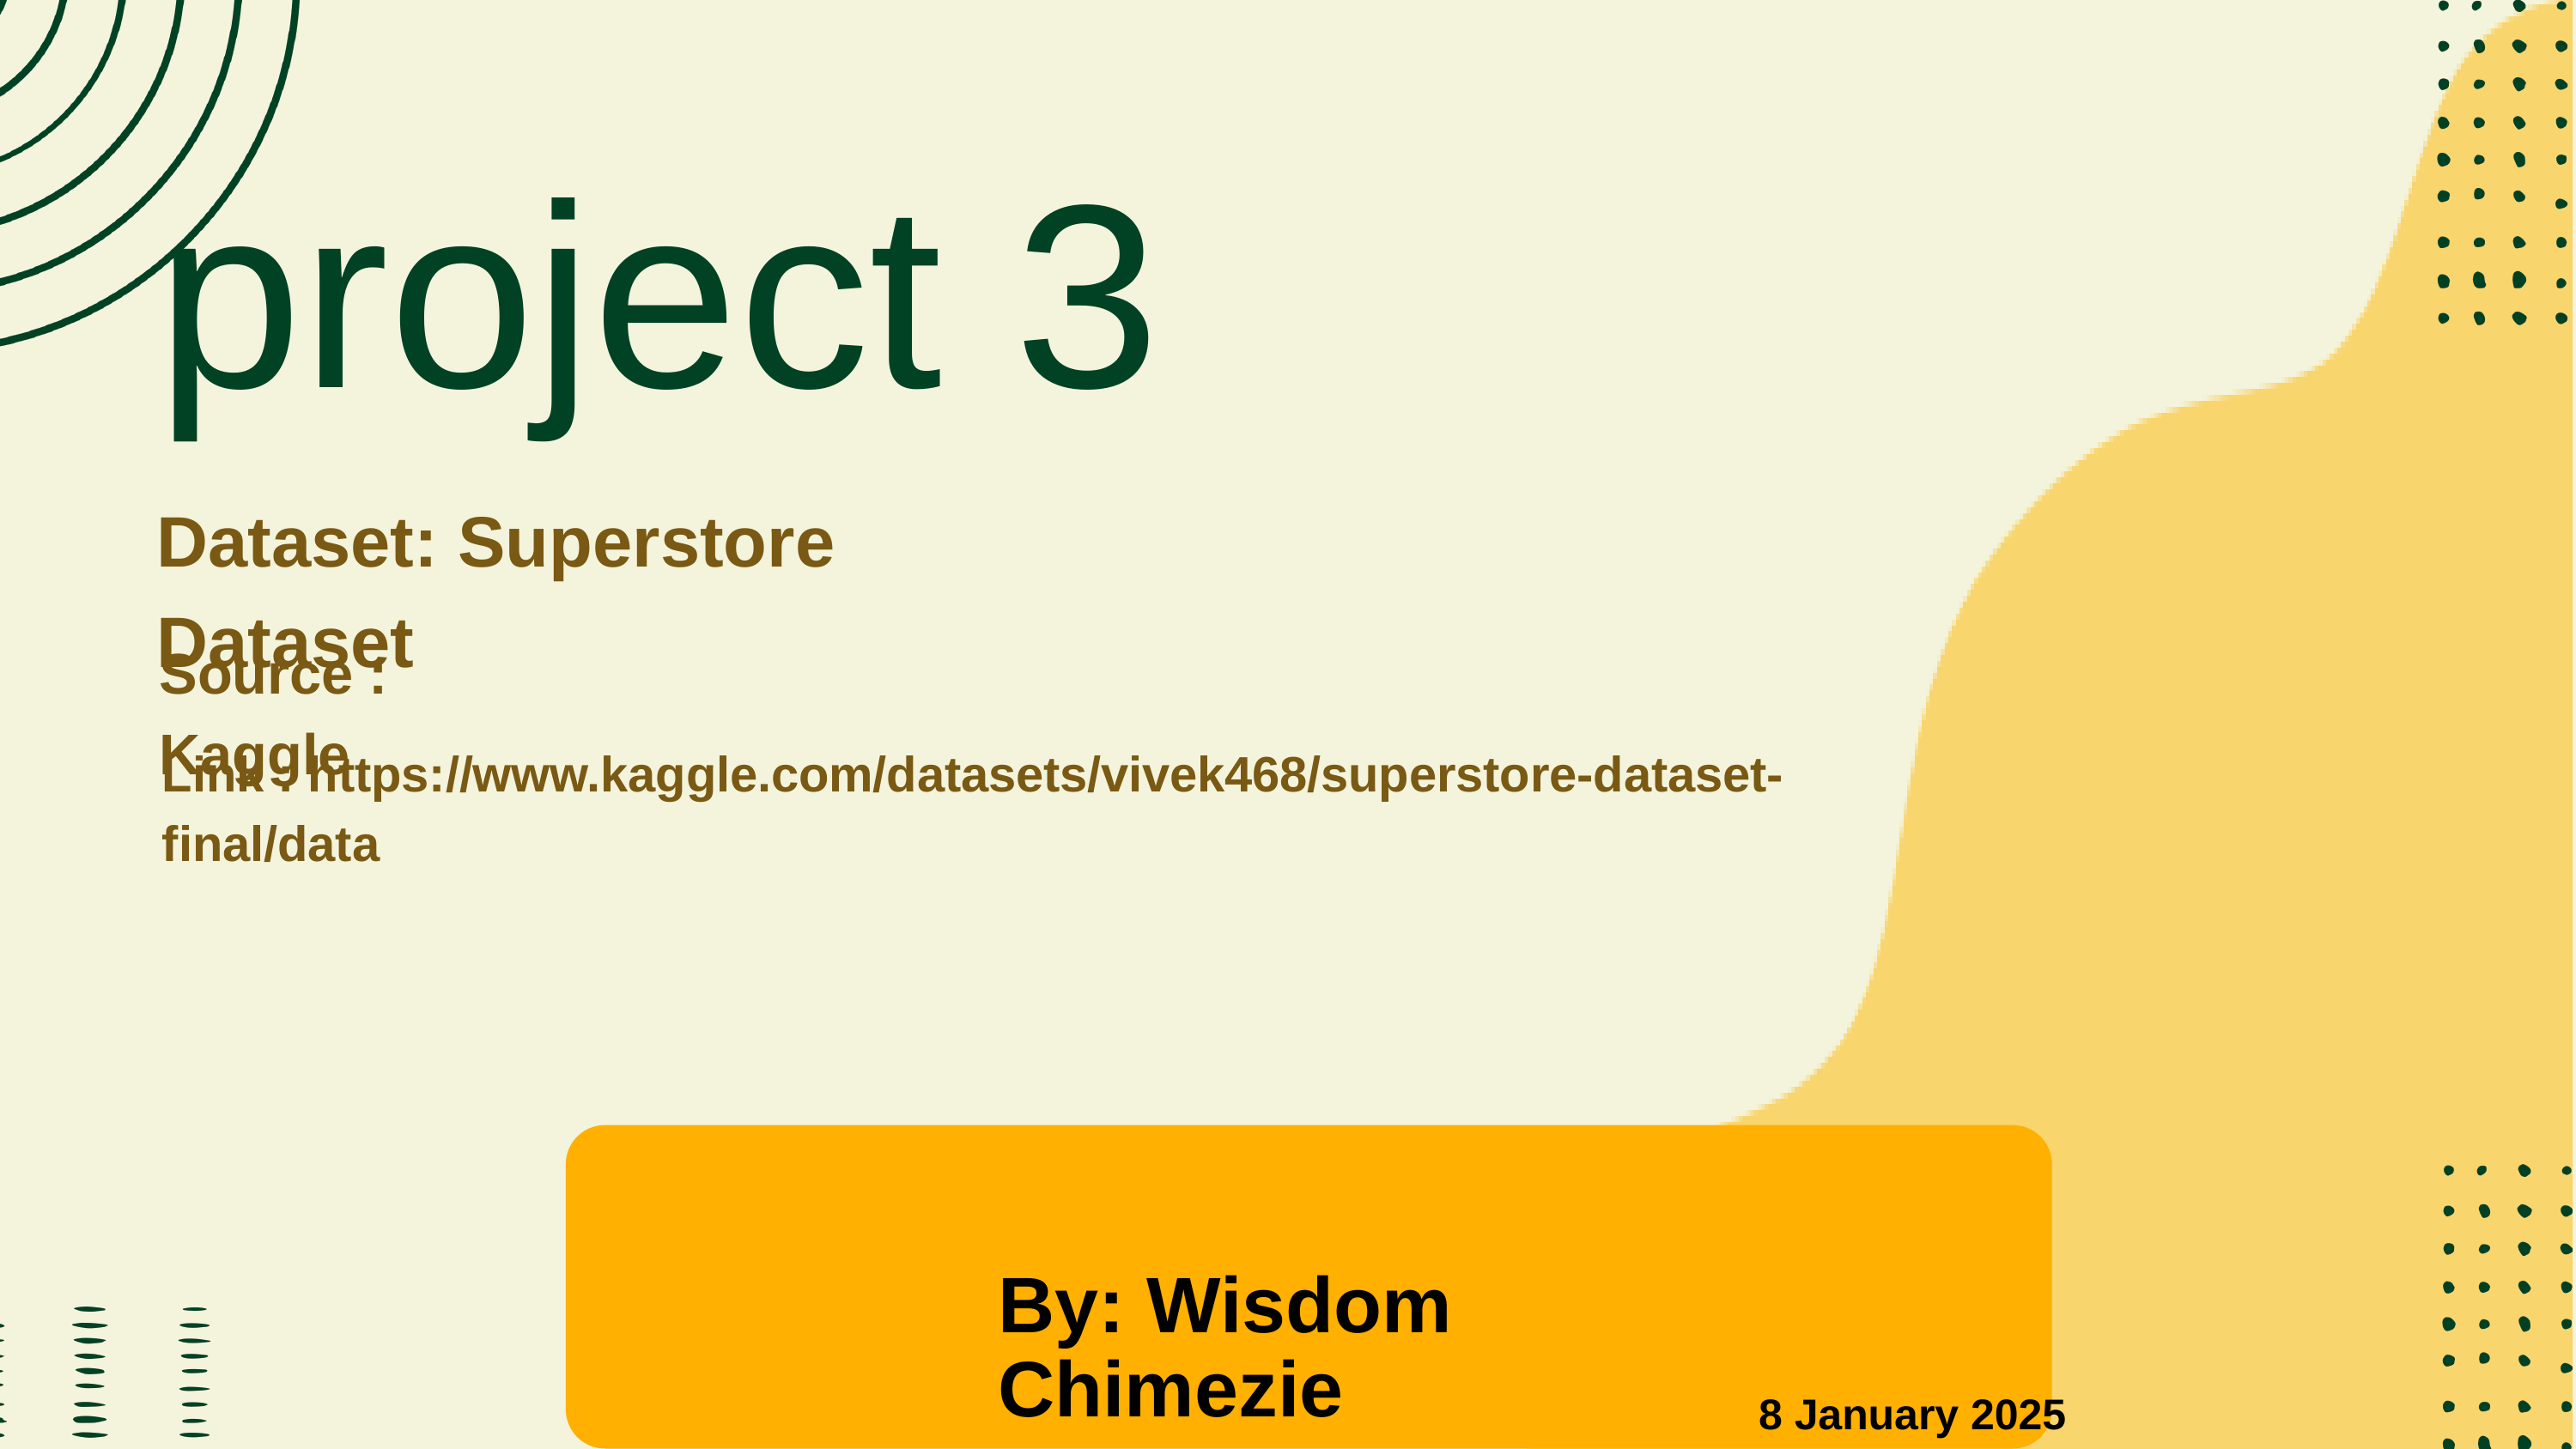

project 3

Dataset: Superstore Dataset
Source : Kaggle

Link : https://www.kaggle.com/datasets/vivek468/superstore-dataset-final/data

By: Wisdom Chimezie
8 January 2025